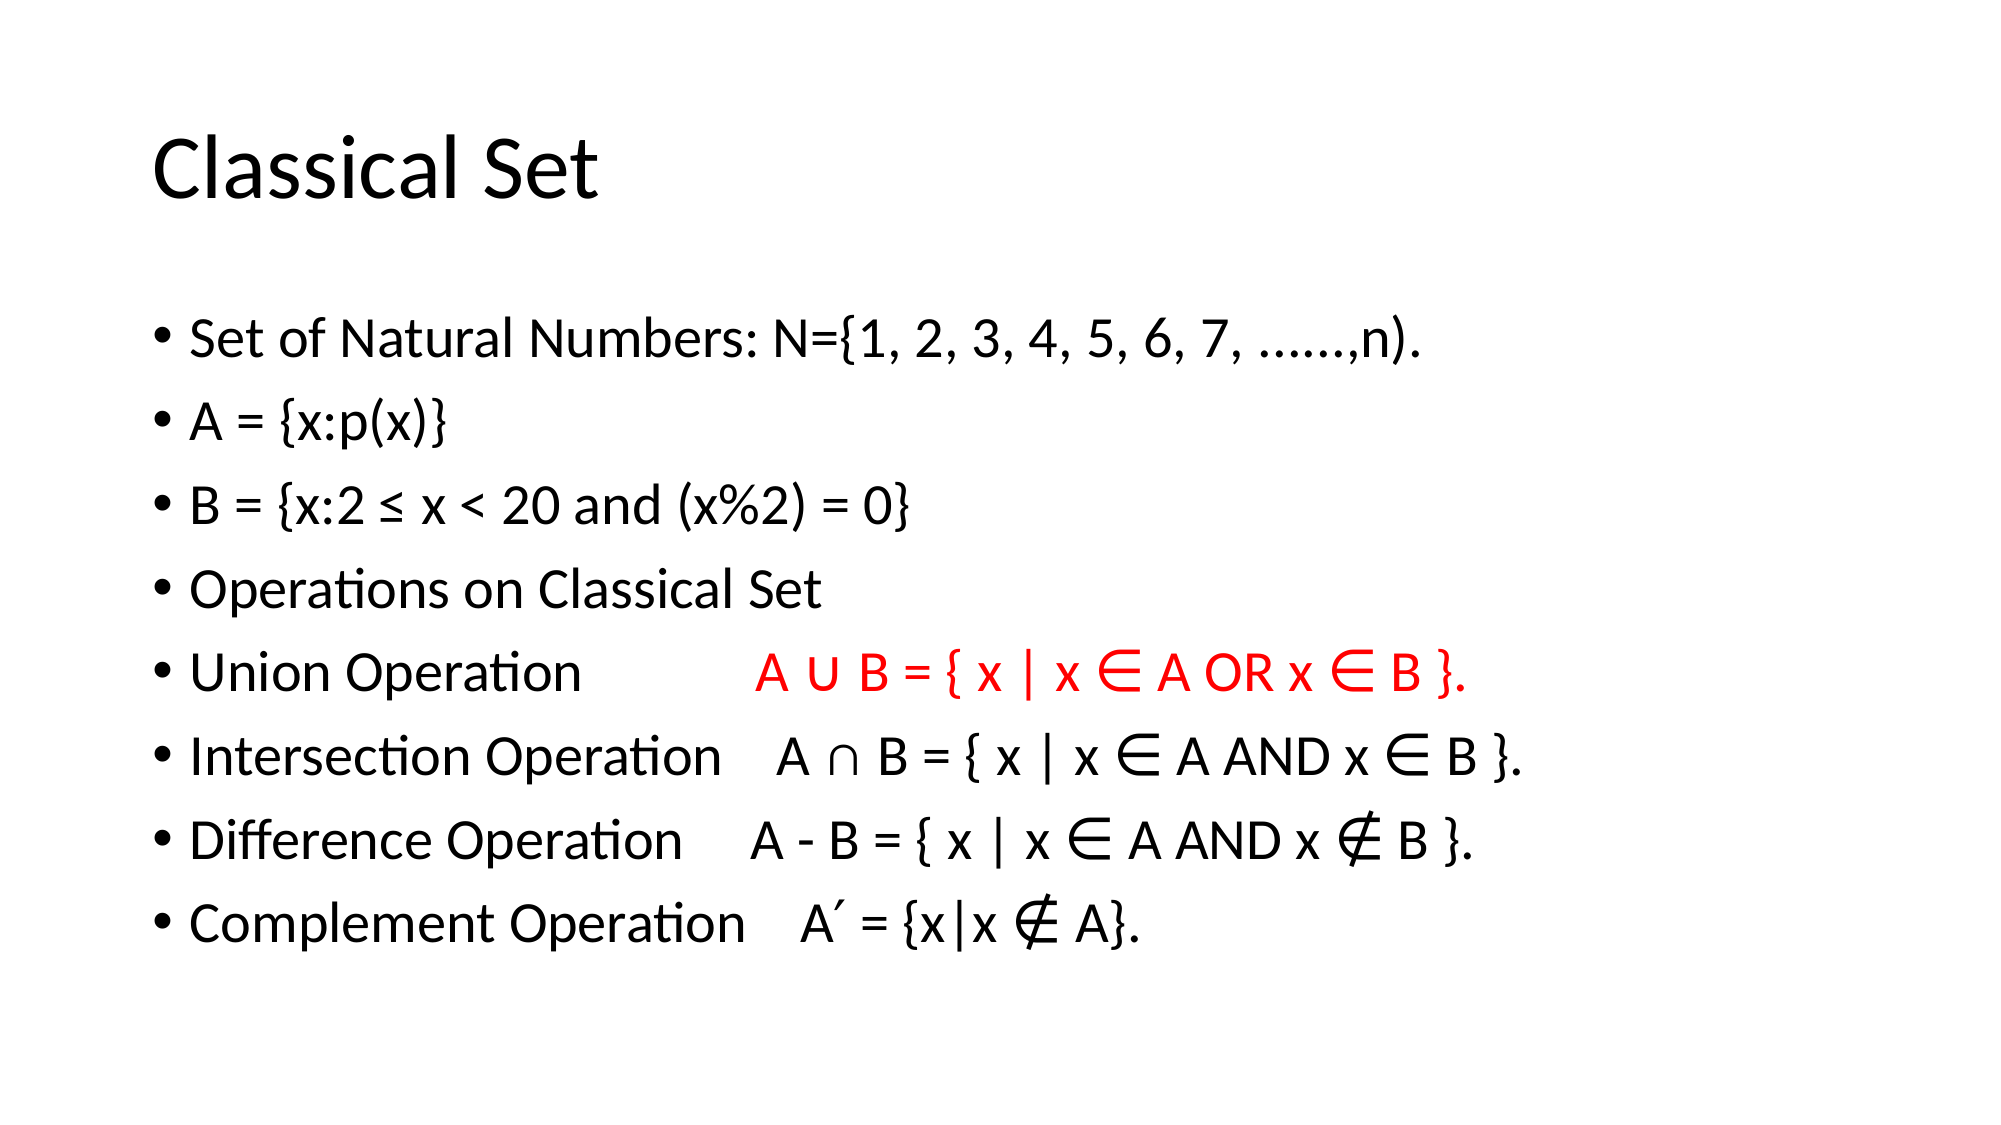

# Classical Set

Set of Natural Numbers: N={1, 2, 3, 4, 5, 6, 7, ......,n).
A = {x:p(x)}
B = {x:2 ≤ x < 20 and (x%2) = 0}
Operations on Classical Set
Union Operation             A ∪ B = { x | x ∈ A OR x ∈ B }.
Intersection Operation    A ∩ B = { x | x ∈ A AND x ∈ B }.
Difference Operation     A - B = { x | x ∈ A AND x ∉ B }.
Complement Operation    A′ = {x|x ∉ A}.